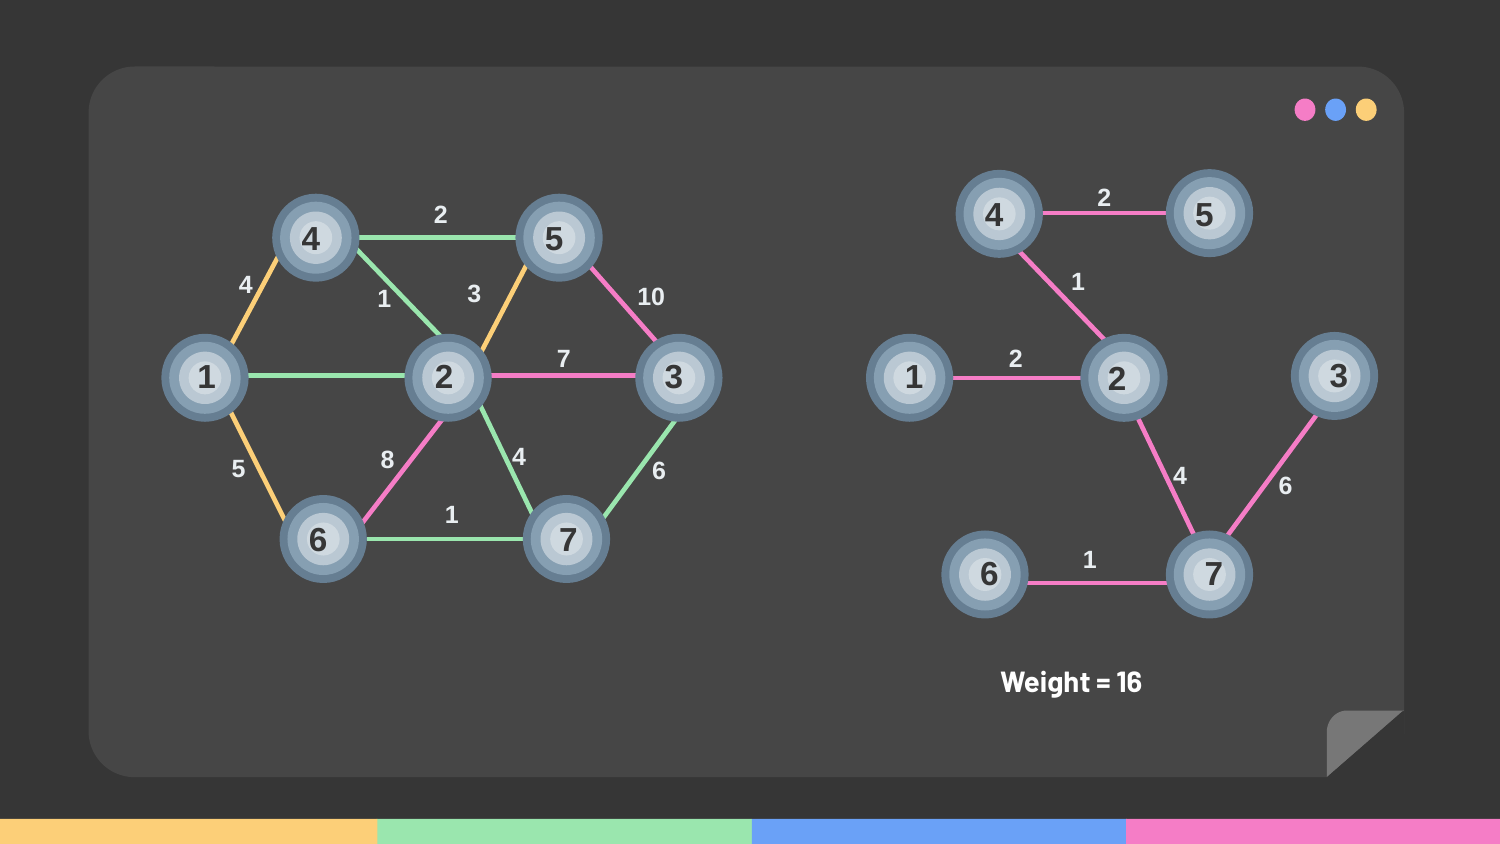

2

5
4
2

4
5

1
2
3
6
7
1
4
3
10
1
2
7

3
1
2
4
8
5
6
4
6
1

1

6
7
Weight = 16